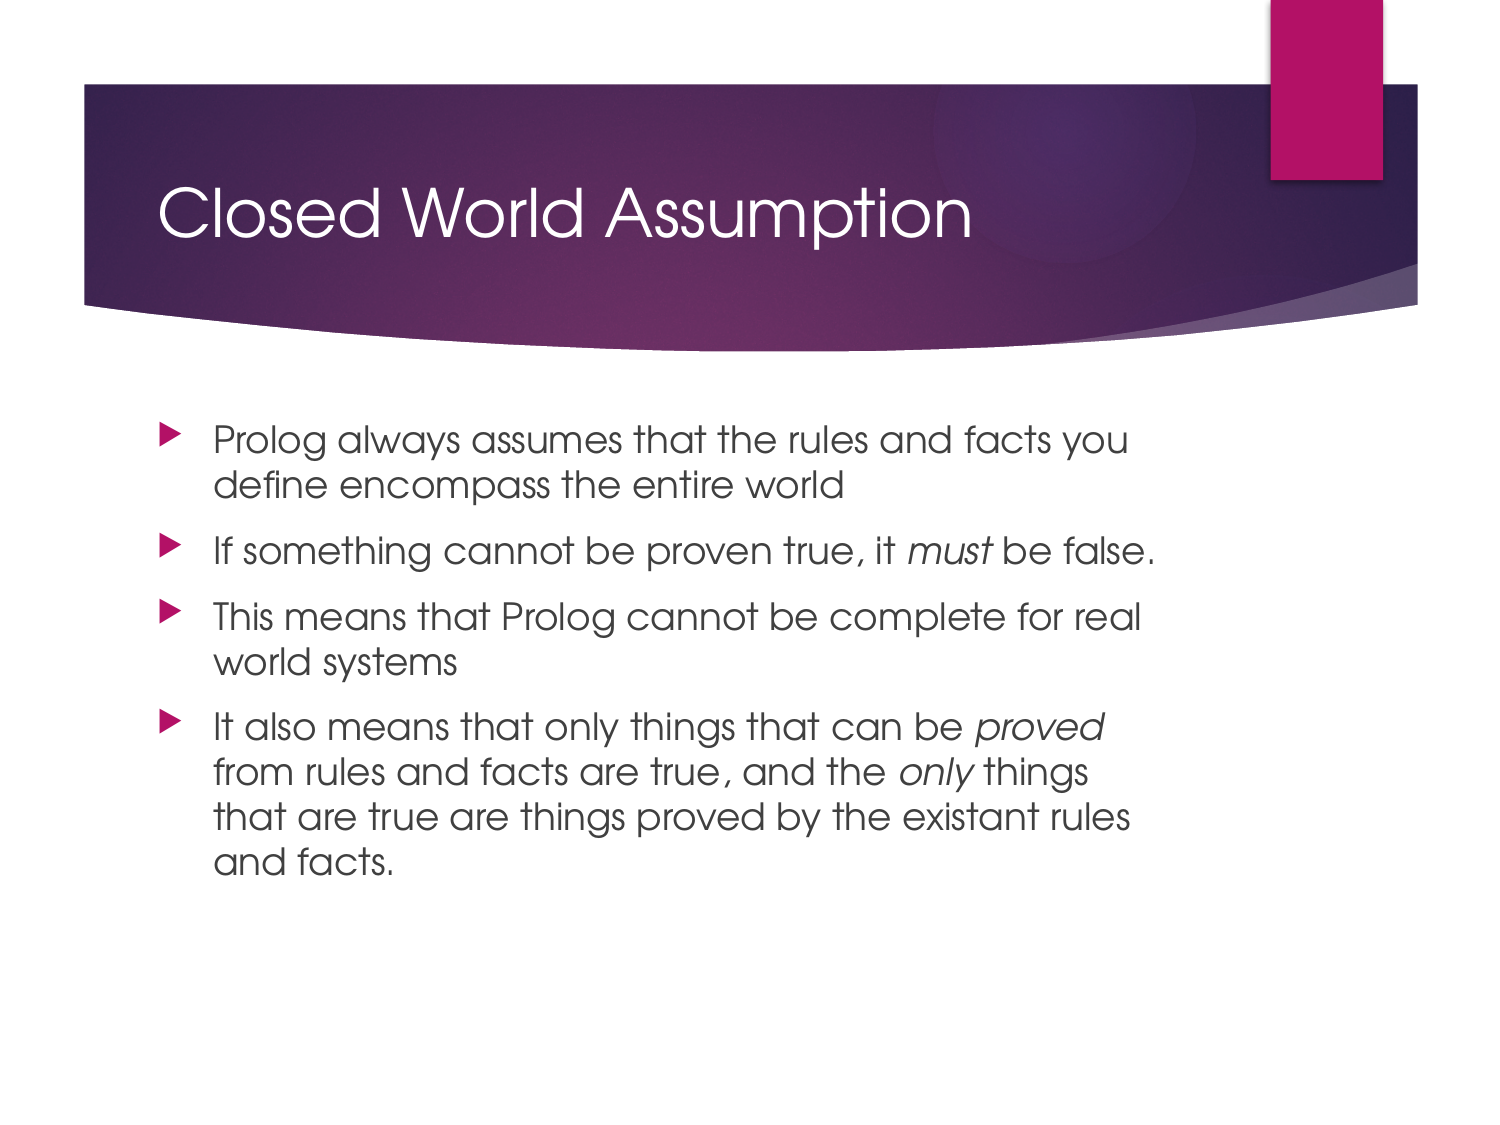

# Closed World Assumption
Prolog always assumes that the rules and facts you define encompass the entire world
If something cannot be proven true, it must be false.
This means that Prolog cannot be complete for real world systems
It also means that only things that can be proved from rules and facts are true, and the only things that are true are things proved by the existant rules and facts.